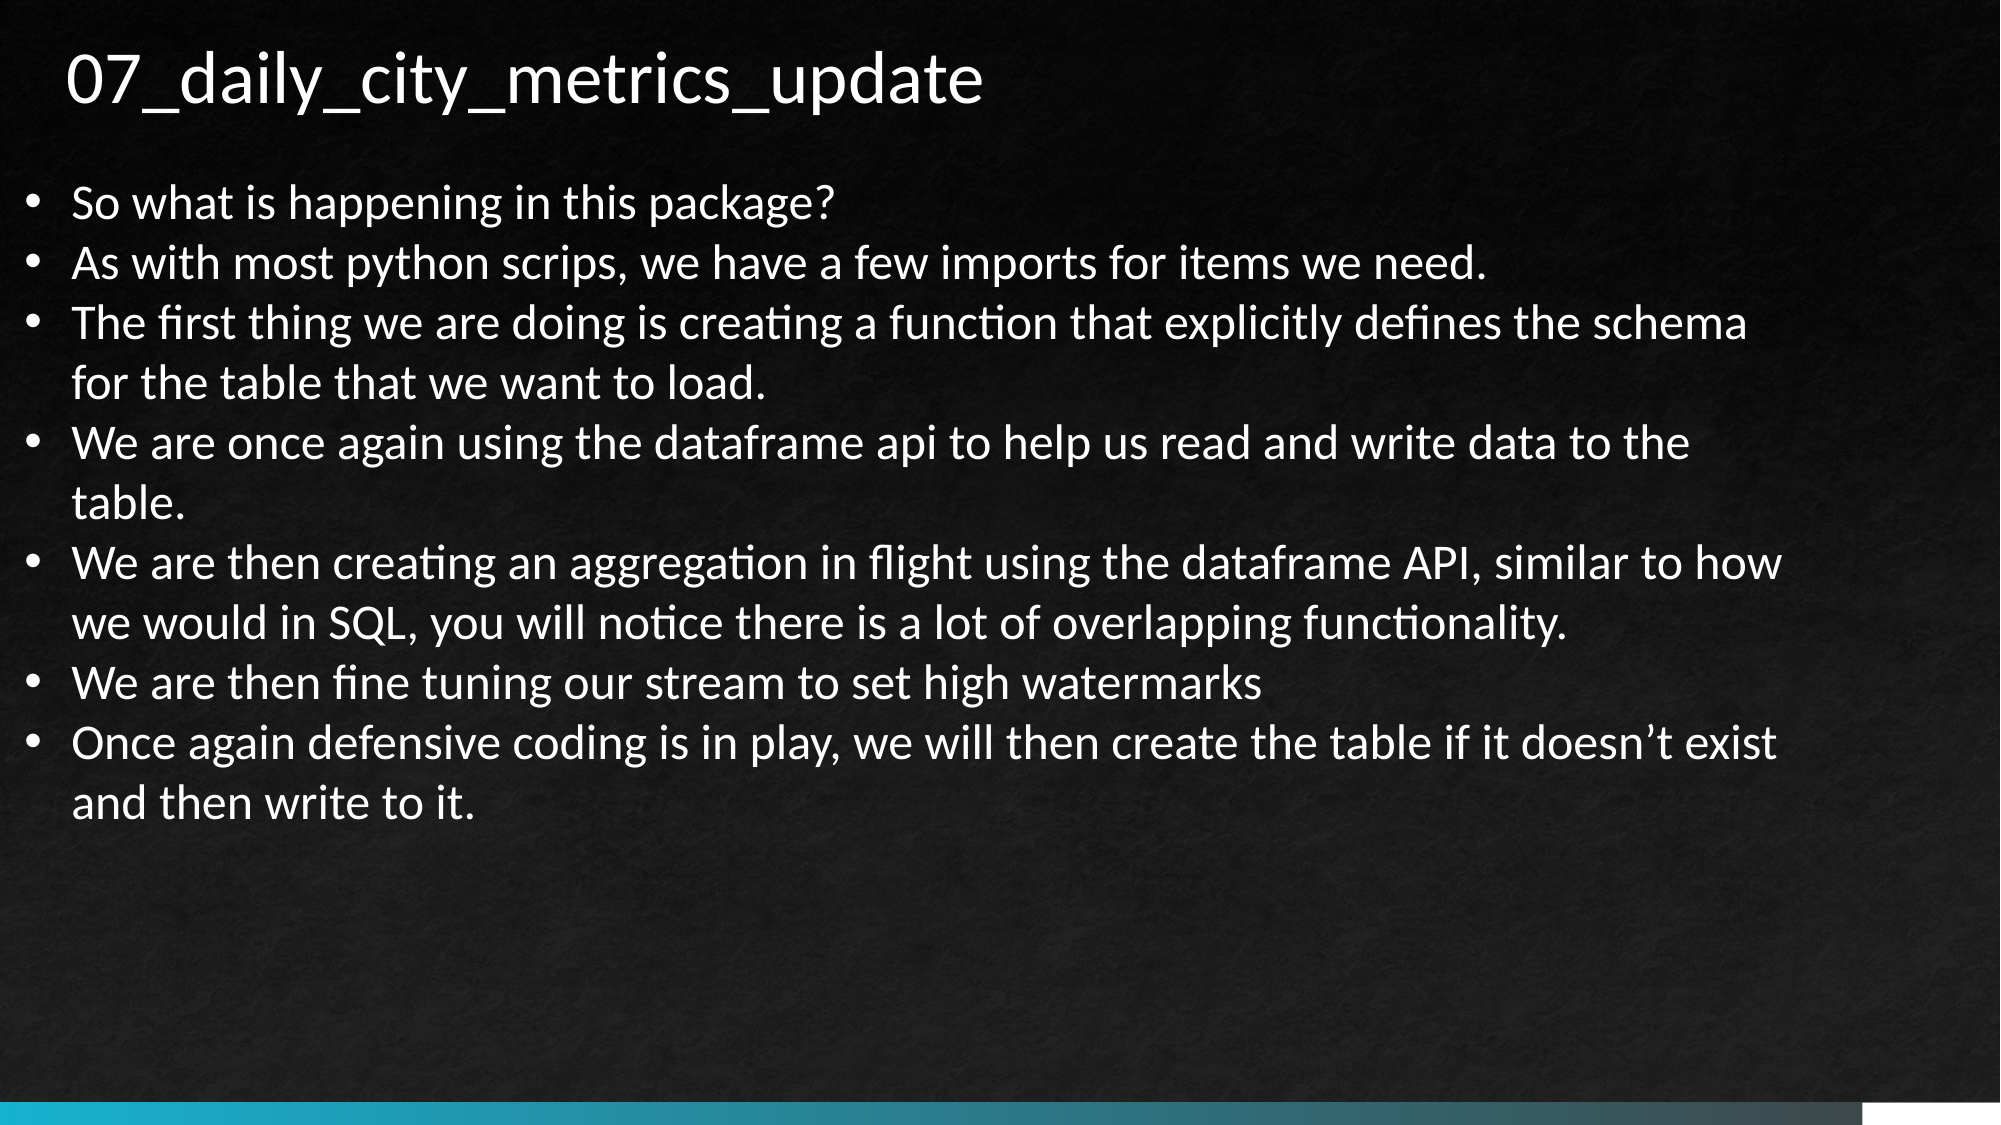

07_daily_city_metrics_update
So what is happening in this package?
As with most python scrips, we have a few imports for items we need.
The first thing we are doing is creating a function that explicitly defines the schema for the table that we want to load.
We are once again using the dataframe api to help us read and write data to the table.
We are then creating an aggregation in flight using the dataframe API, similar to how we would in SQL, you will notice there is a lot of overlapping functionality.
We are then fine tuning our stream to set high watermarks
Once again defensive coding is in play, we will then create the table if it doesn’t exist and then write to it.